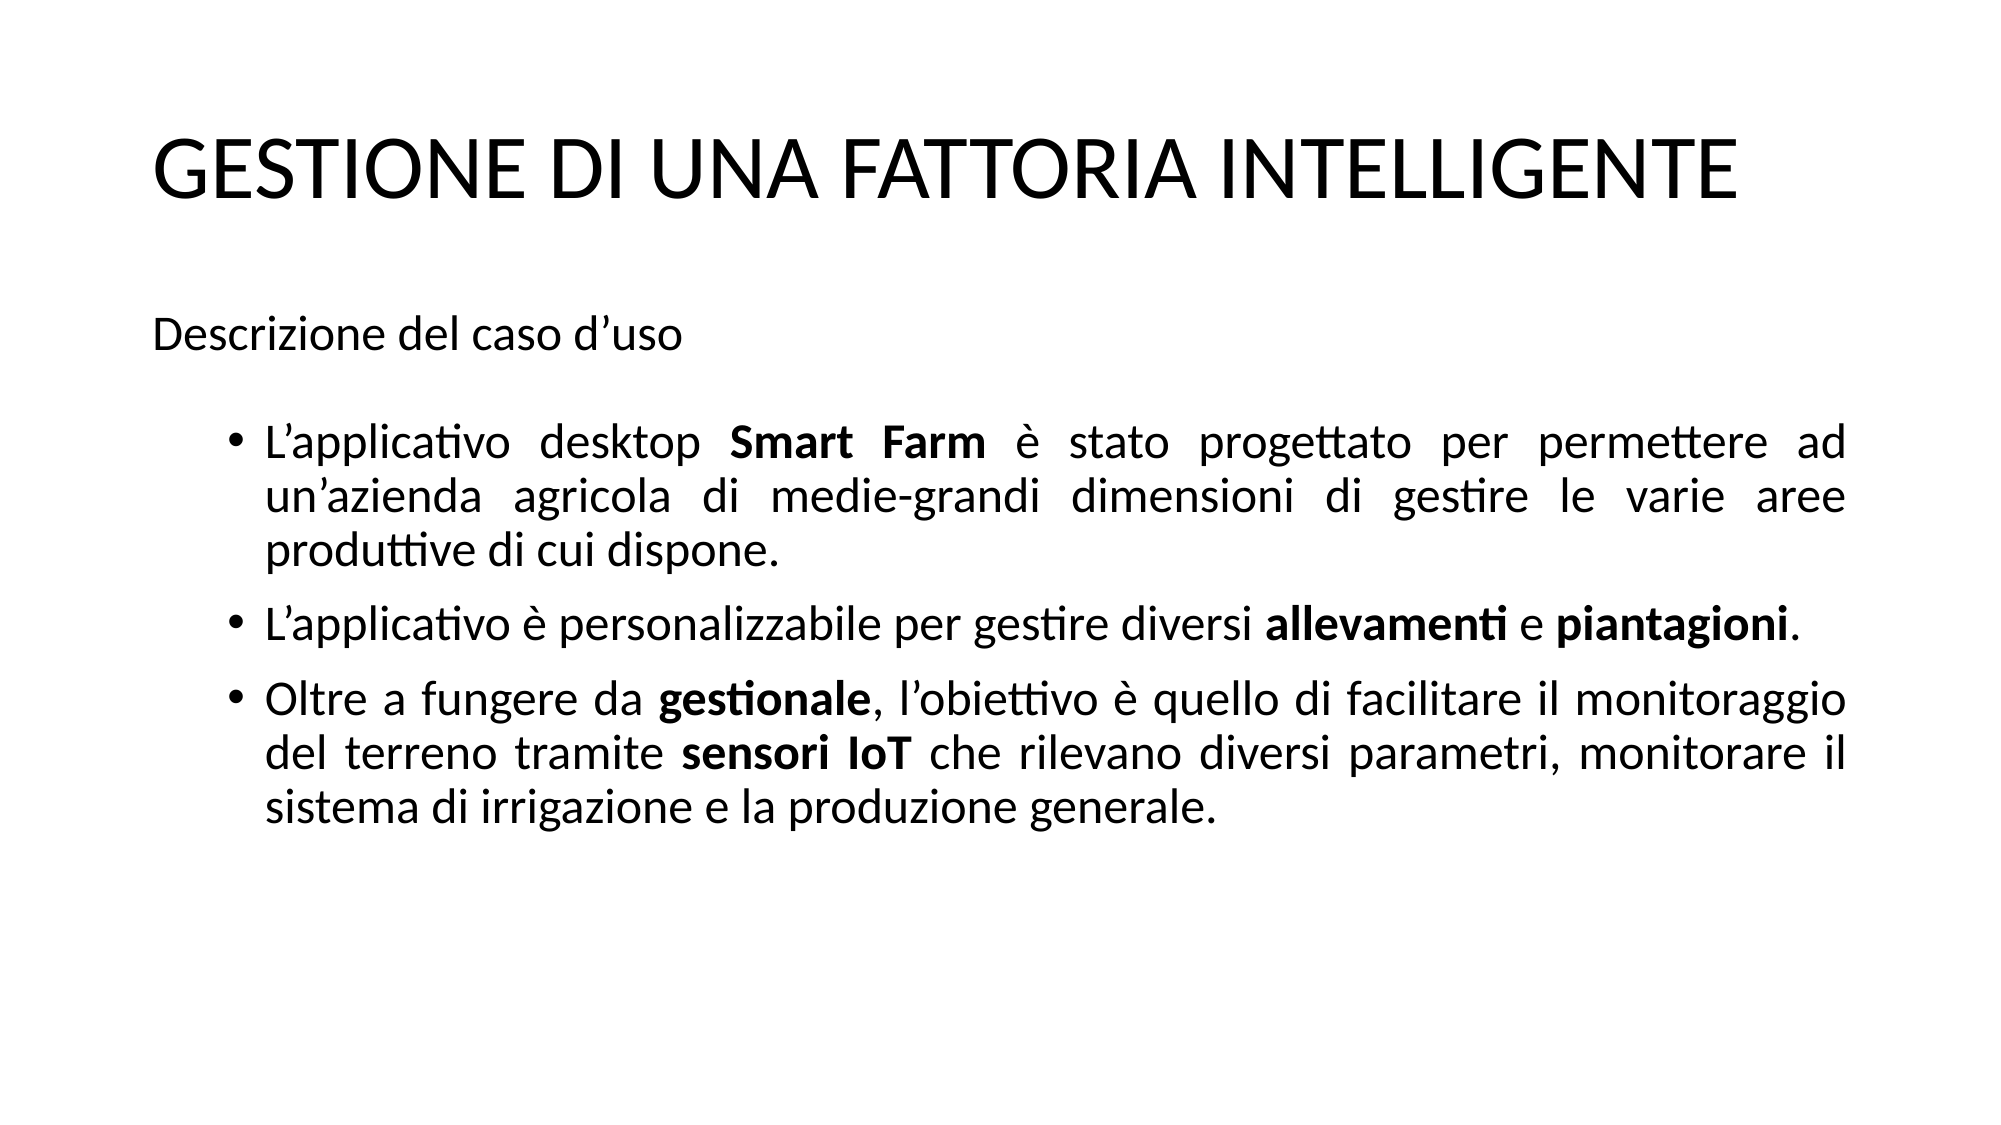

# GESTIONE DI UNA FATTORIA INTELLIGENTE
Descrizione del caso d’uso

L’applicativo desktop Smart Farm è stato progettato per permettere ad un’azienda agricola di medie-grandi dimensioni di gestire le varie aree produttive di cui dispone.
L’applicativo è personalizzabile per gestire diversi allevamenti e piantagioni.
Oltre a fungere da gestionale, l’obiettivo è quello di facilitare il monitoraggio del terreno tramite sensori IoT che rilevano diversi parametri, monitorare il sistema di irrigazione e la produzione generale.